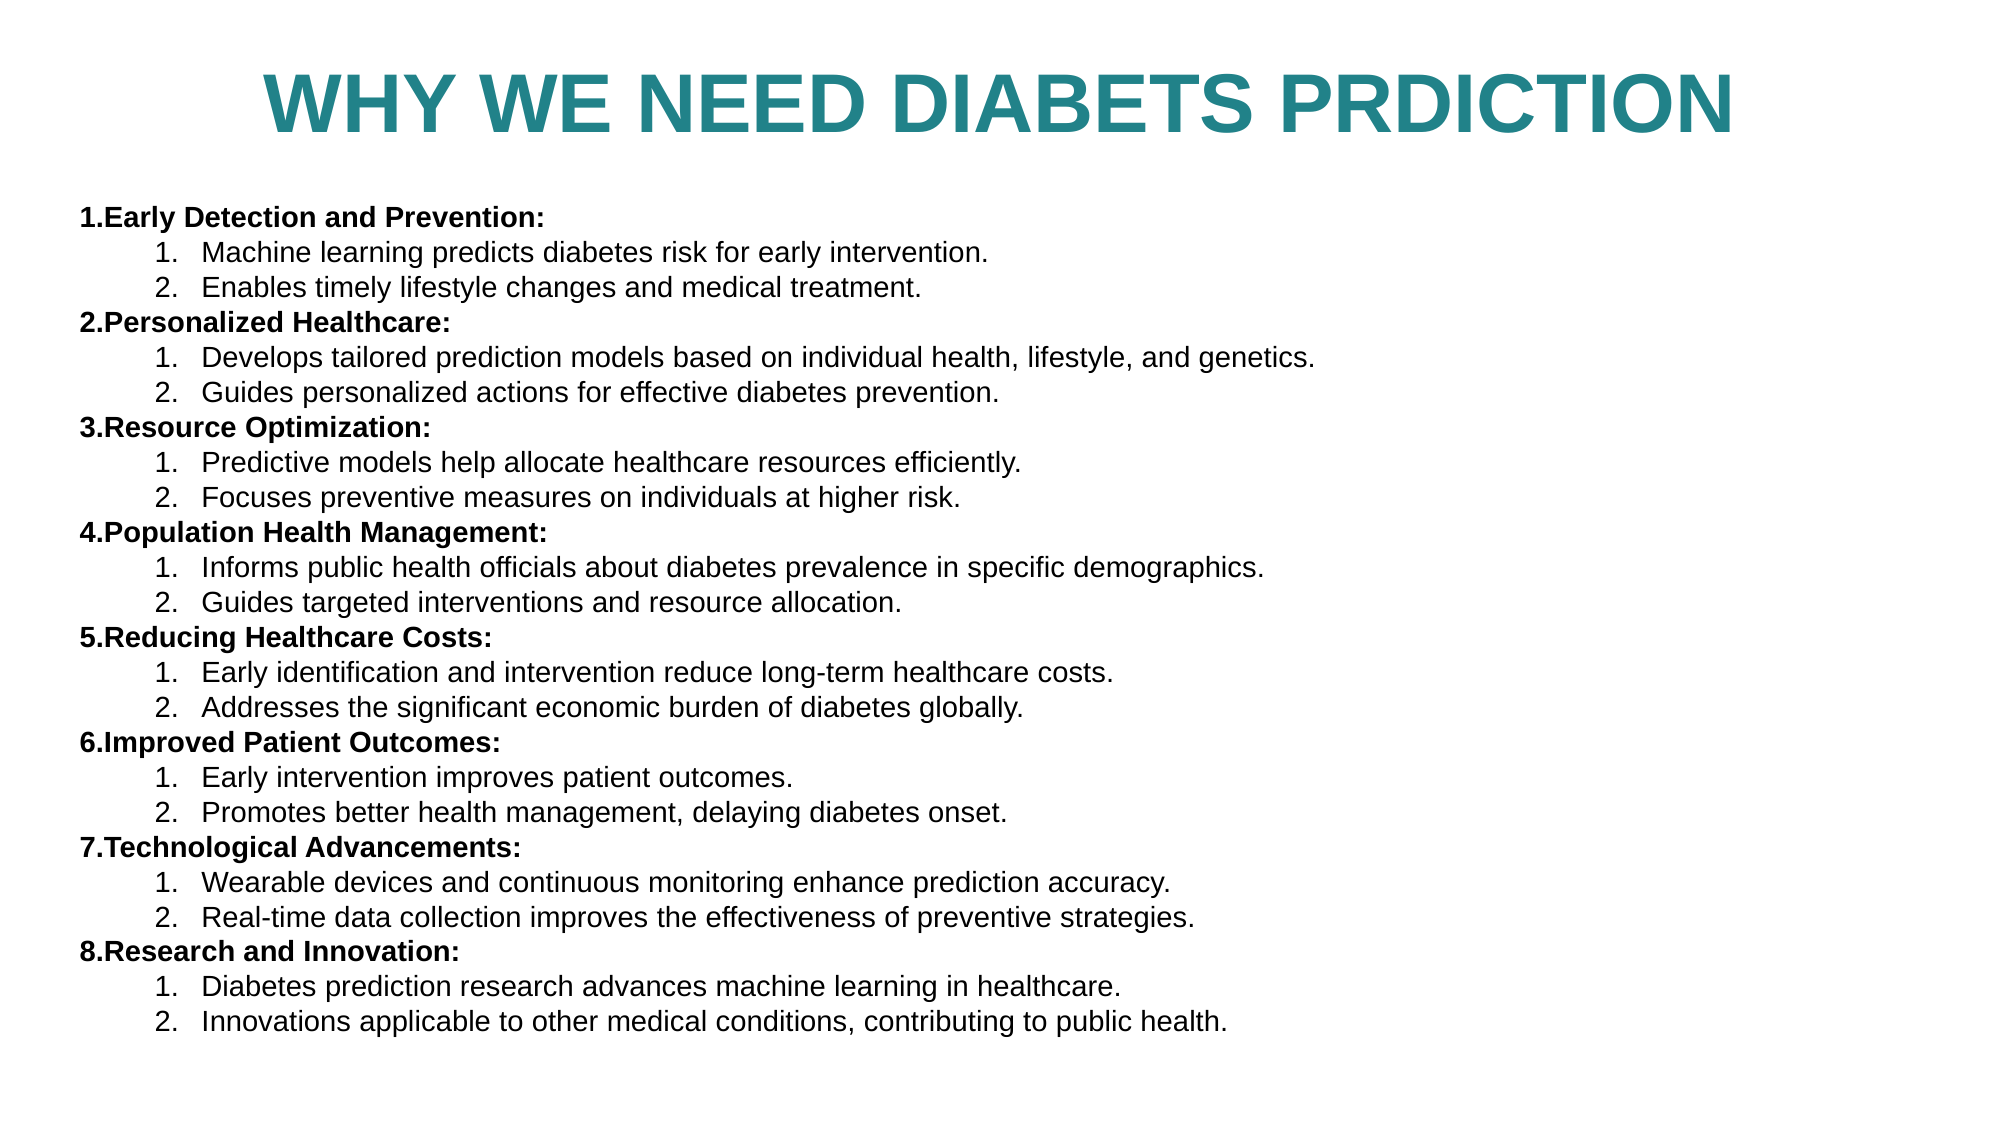

WHY WE NEED DIABETS PRDICTION
Early Detection and Prevention:
Machine learning predicts diabetes risk for early intervention.
Enables timely lifestyle changes and medical treatment.
Personalized Healthcare:
Develops tailored prediction models based on individual health, lifestyle, and genetics.
Guides personalized actions for effective diabetes prevention.
Resource Optimization:
Predictive models help allocate healthcare resources efficiently.
Focuses preventive measures on individuals at higher risk.
Population Health Management:
Informs public health officials about diabetes prevalence in specific demographics.
Guides targeted interventions and resource allocation.
Reducing Healthcare Costs:
Early identification and intervention reduce long-term healthcare costs.
Addresses the significant economic burden of diabetes globally.
Improved Patient Outcomes:
Early intervention improves patient outcomes.
Promotes better health management, delaying diabetes onset.
Technological Advancements:
Wearable devices and continuous monitoring enhance prediction accuracy.
Real-time data collection improves the effectiveness of preventive strategies.
Research and Innovation:
Diabetes prediction research advances machine learning in healthcare.
Innovations applicable to other medical conditions, contributing to public health.